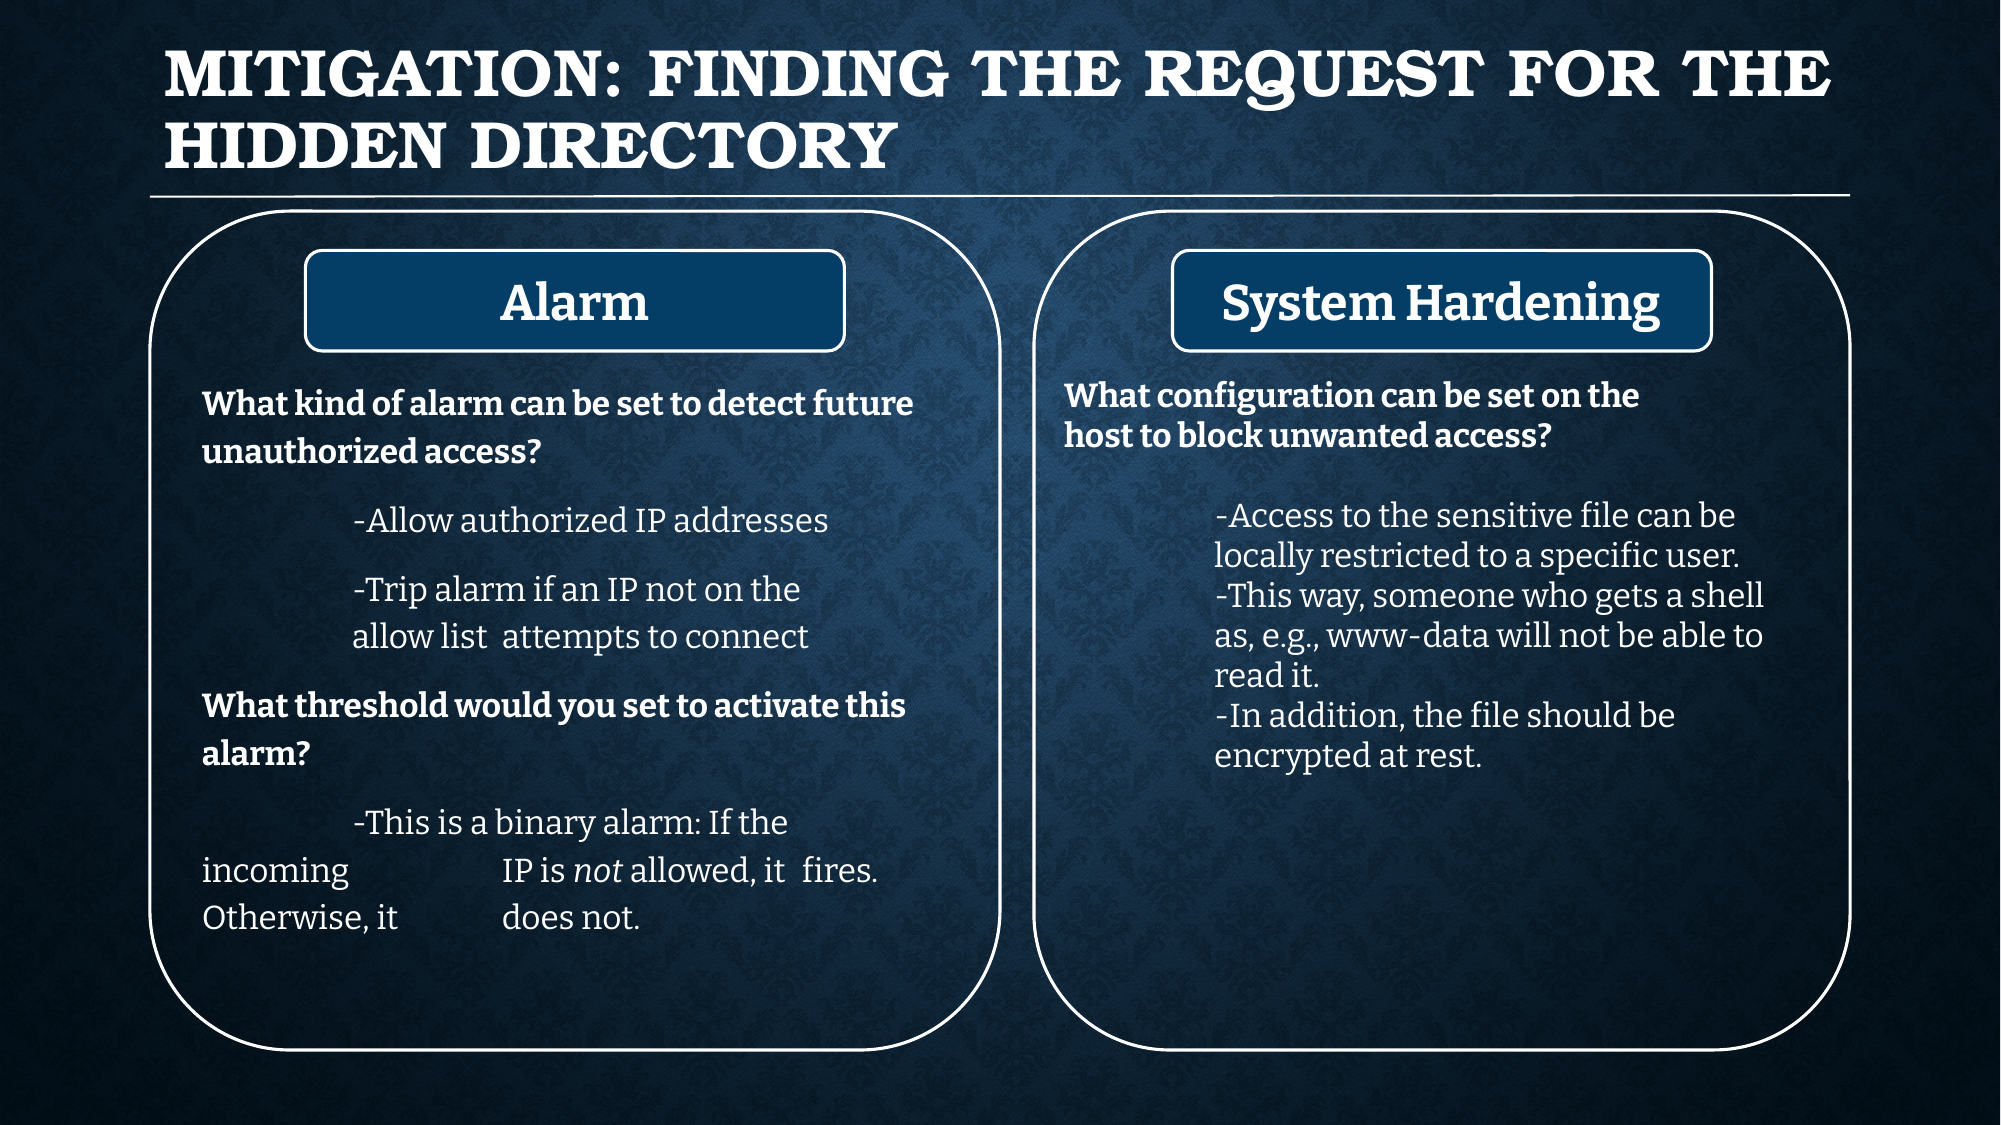

# Mitigation: finding the request for the hidden directory

Alarm
System Hardening
What kind of alarm can be set to detect future unauthorized access?
	-Allow authorized IP addresses
	-Trip alarm if an IP not on the 	allow list 	attempts to connect
What threshold would you set to activate this alarm?
	-This is a binary alarm: If the 	incoming 	IP is not allowed, it 	fires. Otherwise, it 	does not.
What configuration can be set on the
host to block unwanted access?

	-Access to the sensitive file can be
	locally restricted to a specific user.
	-This way, someone who gets a shell
	as, e.g., www-data will not be able to
	read it.
	-In addition, the file should be
	encrypted at rest.